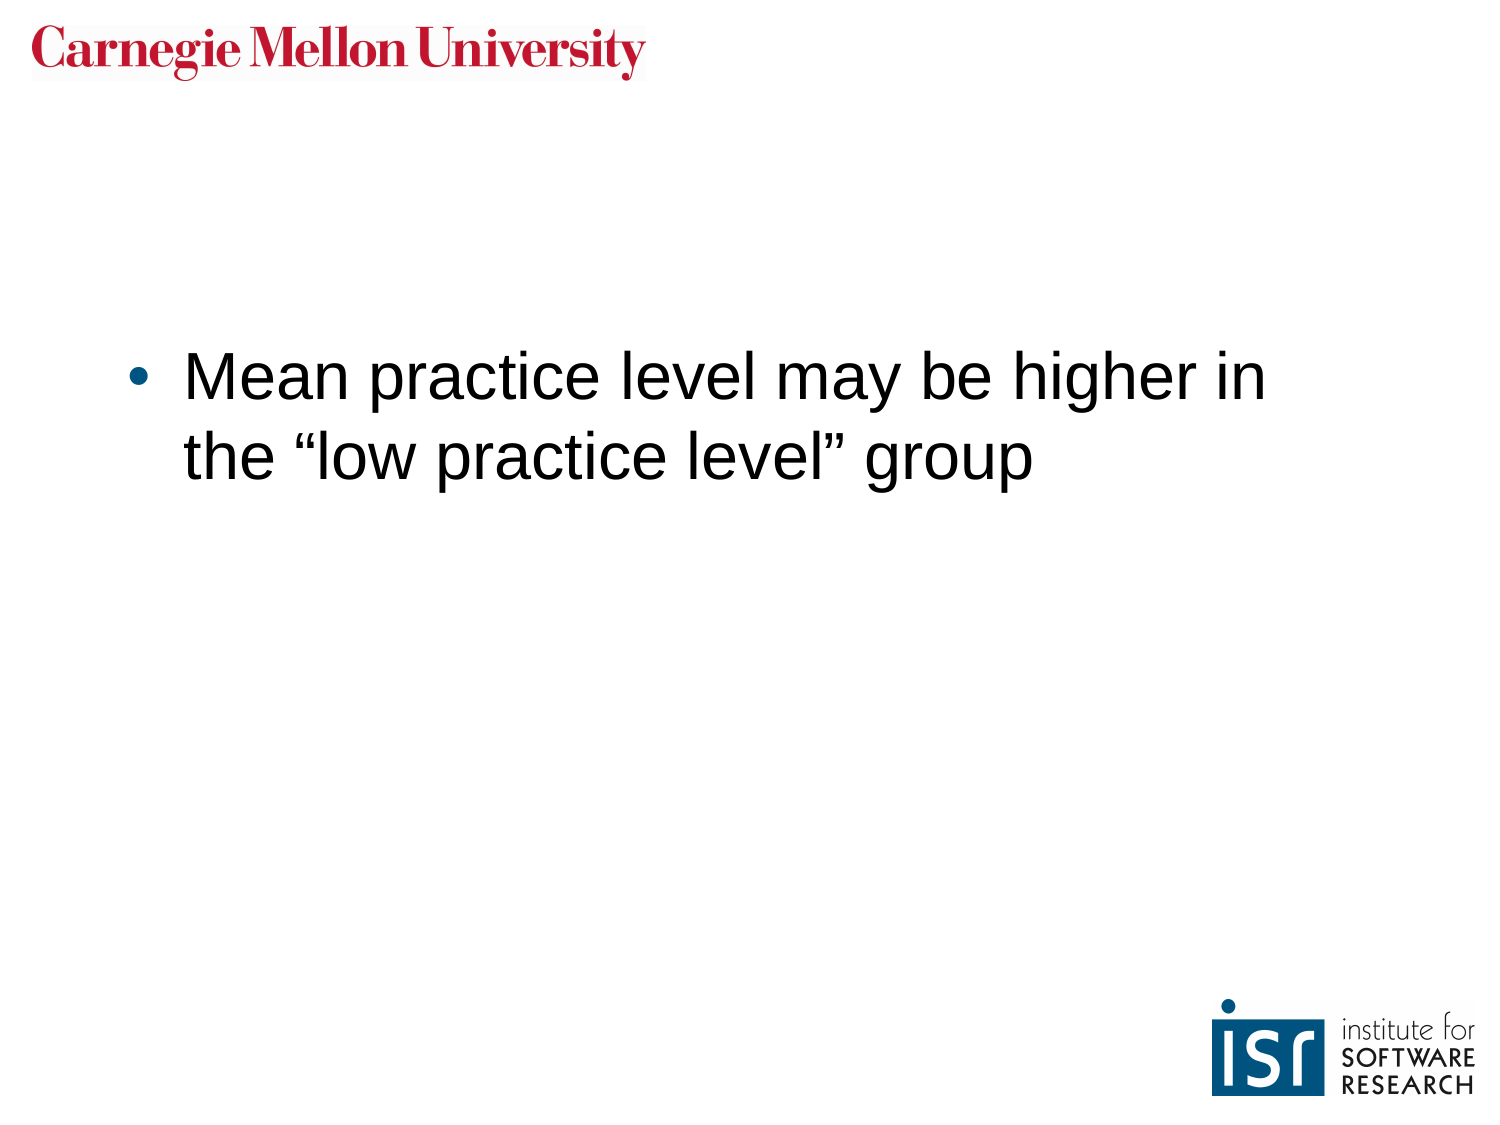

#
Mean practice level may be higher in the “low practice level” group